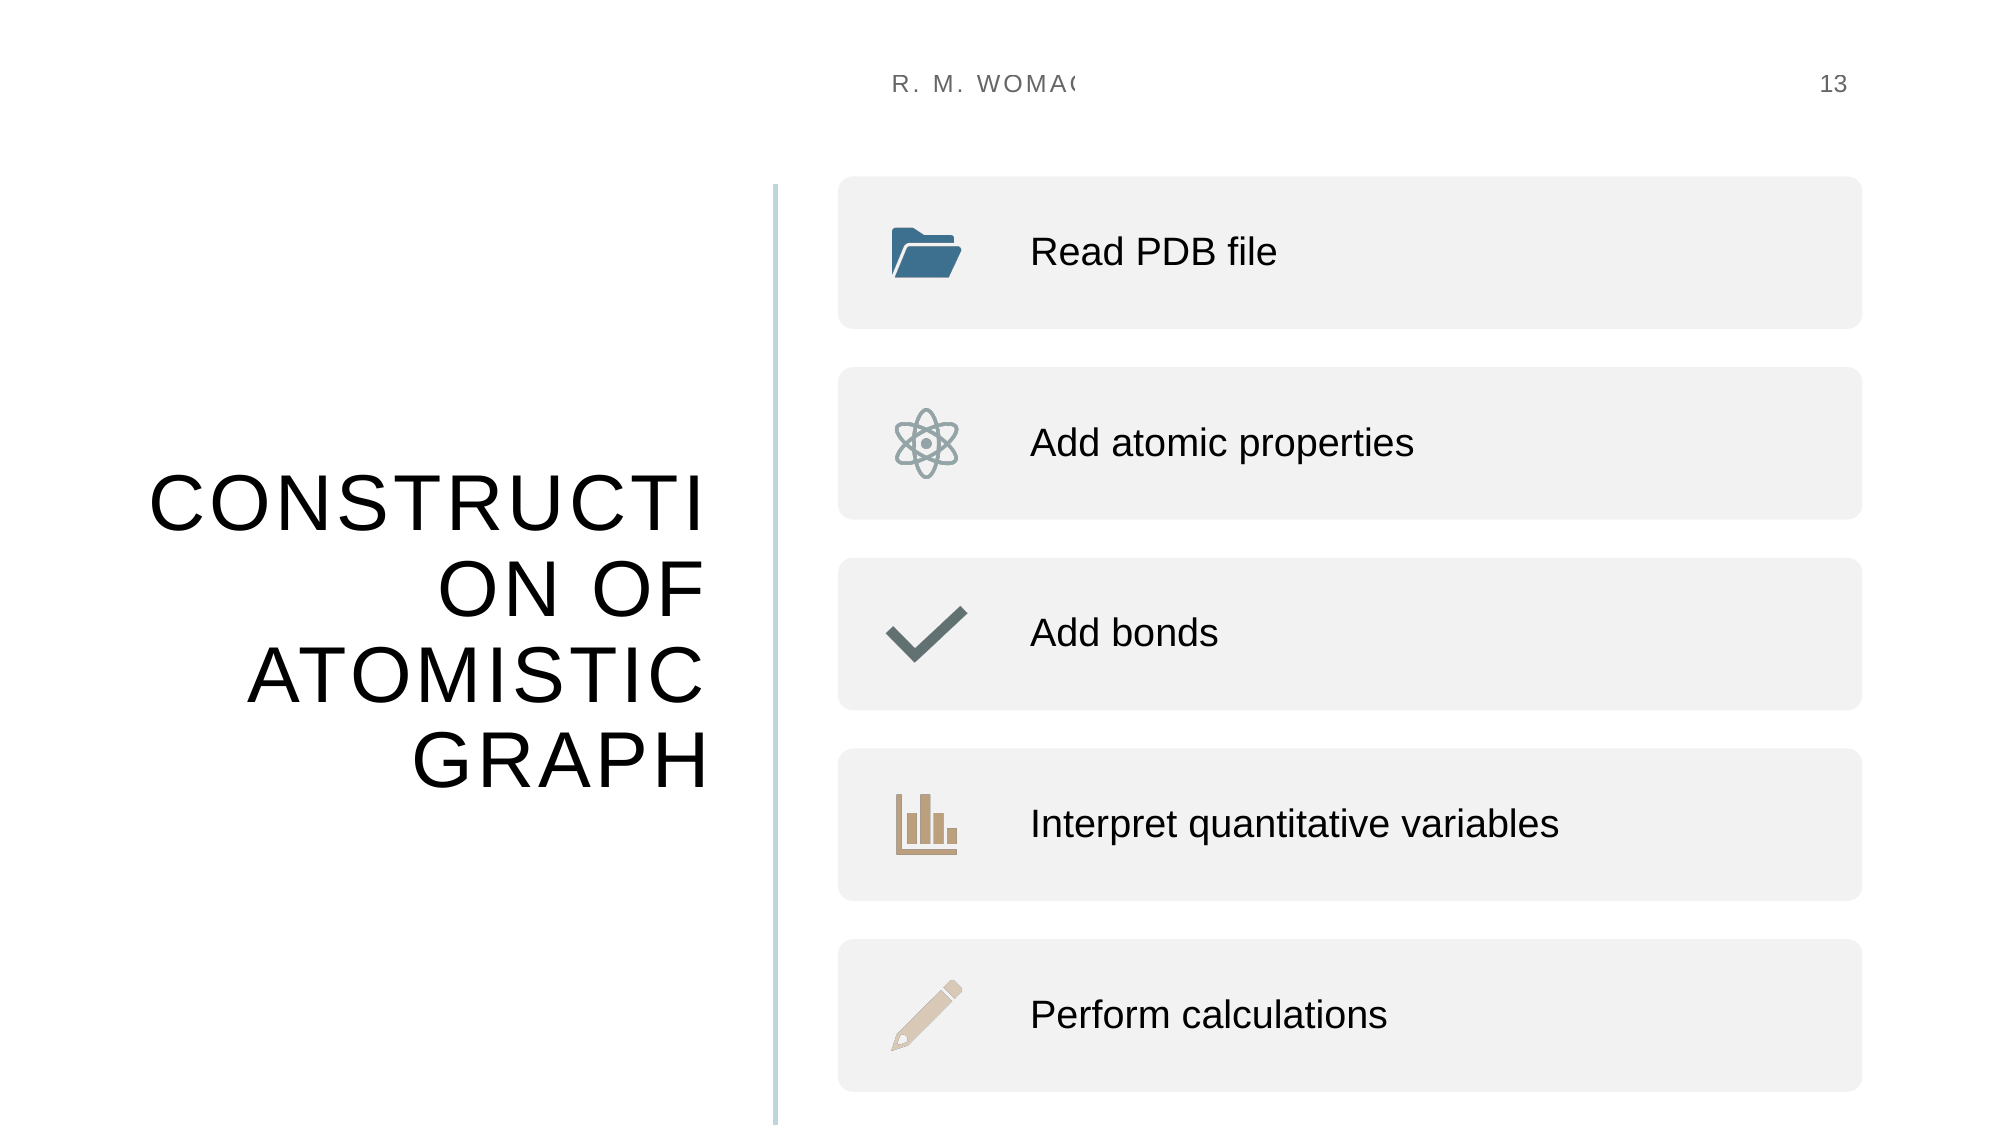

R. M. Womack
13
# Construction of Atomistic Graph
Read PDB file
Add atomic properties
Add bonds
Interpret quantitative variables
Perform calculations